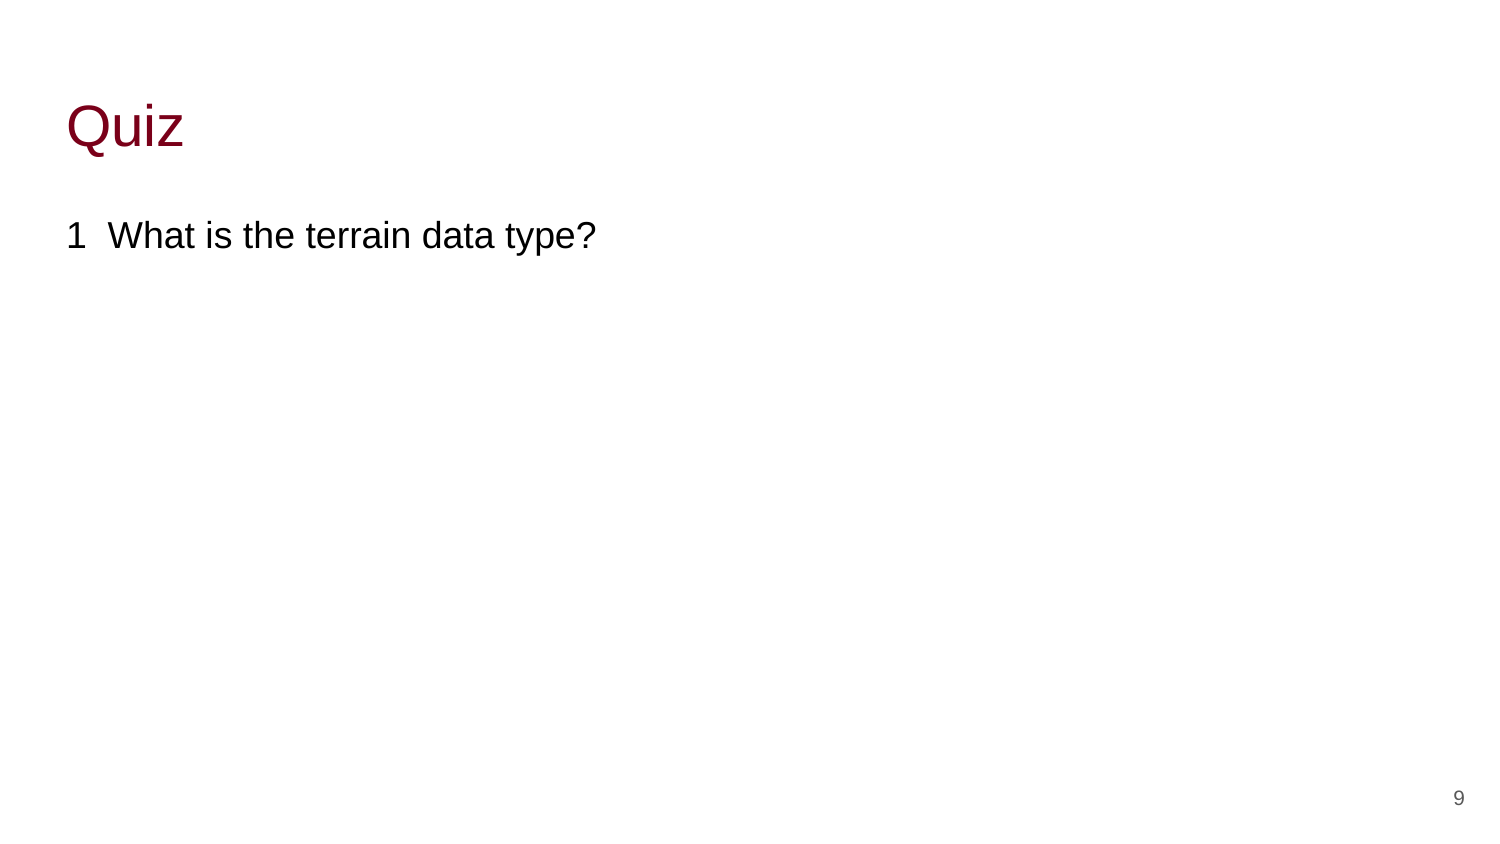

# Quiz
1  What is the terrain data type?

9